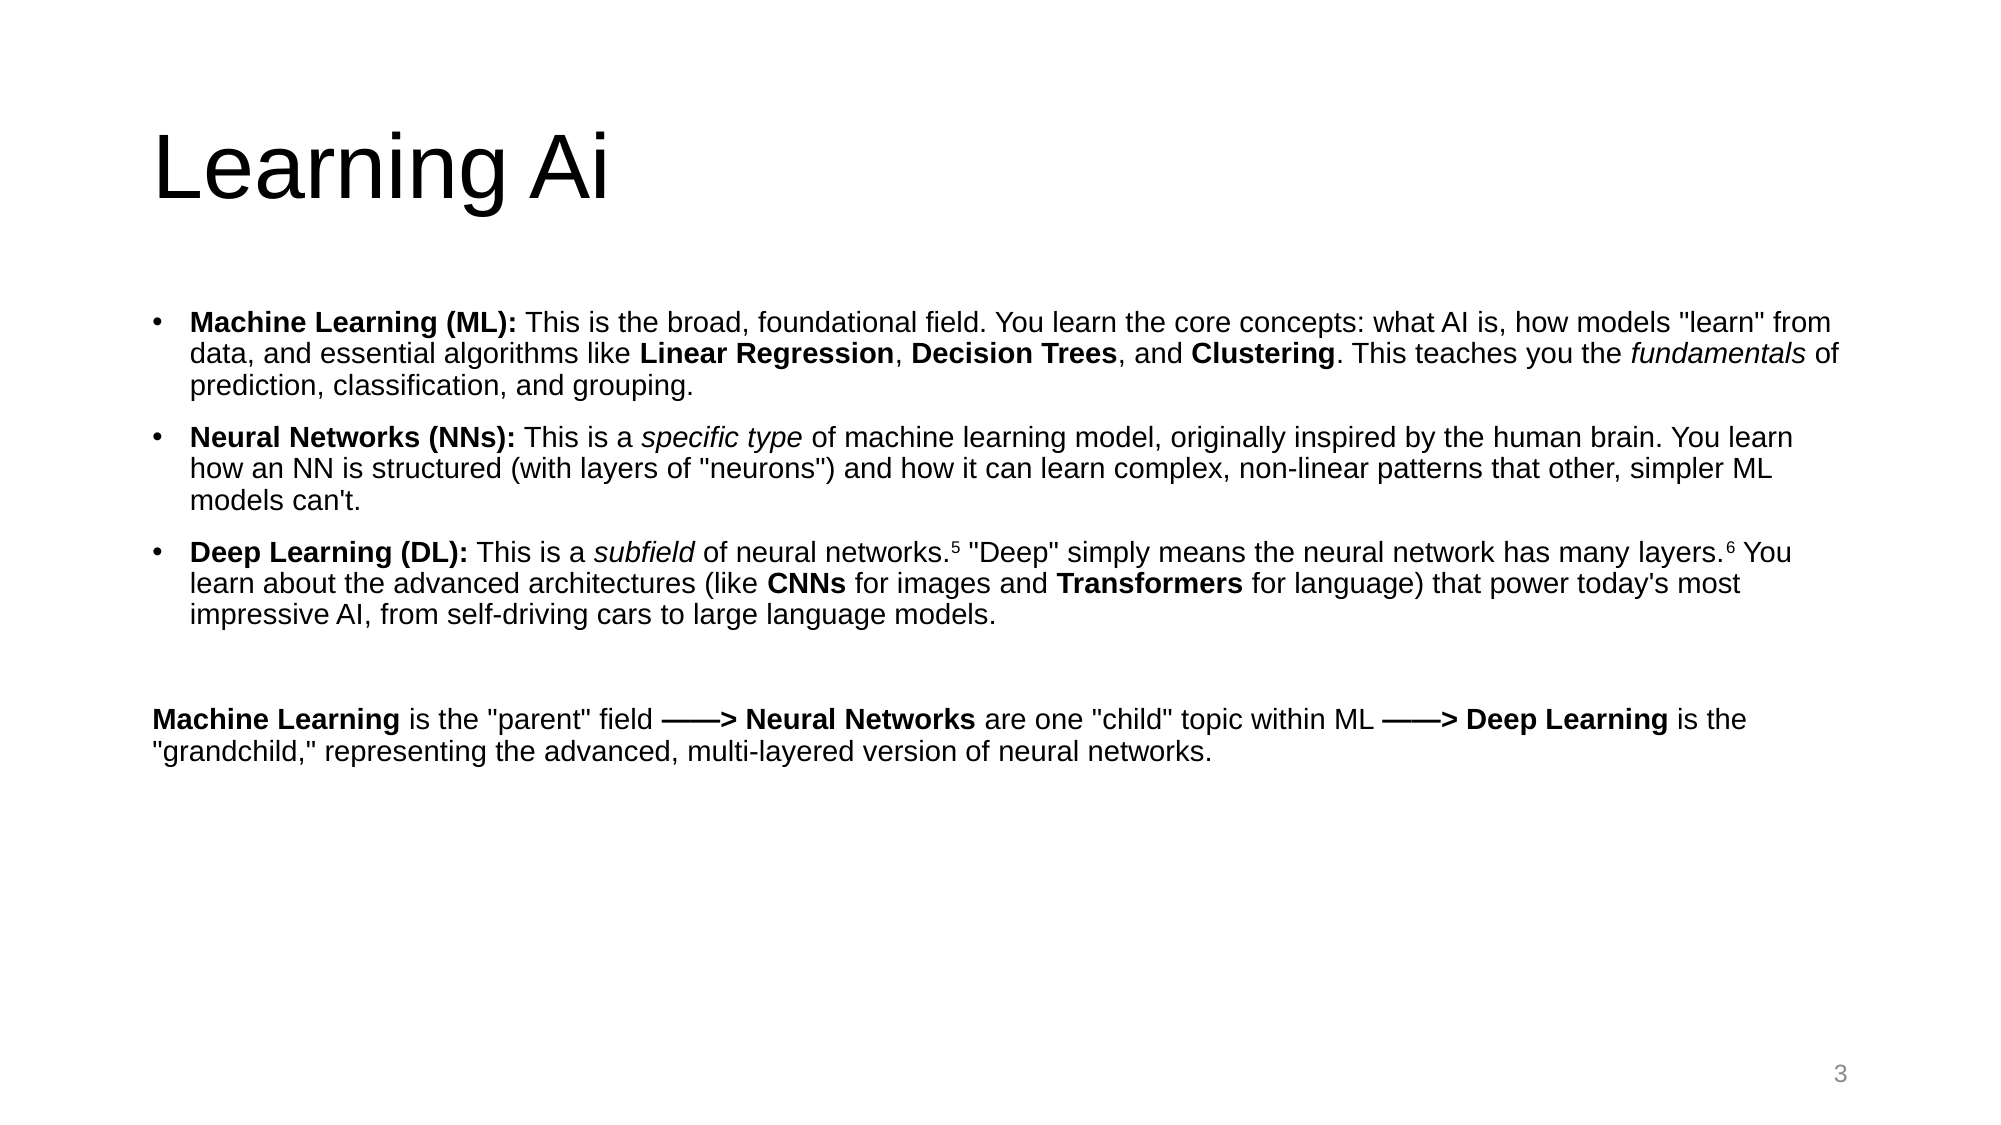

# Learning Ai
Machine Learning (ML): This is the broad, foundational field. You learn the core concepts: what AI is, how models "learn" from data, and essential algorithms like Linear Regression, Decision Trees, and Clustering. This teaches you the fundamentals of prediction, classification, and grouping.
Neural Networks (NNs): This is a specific type of machine learning model, originally inspired by the human brain. You learn how an NN is structured (with layers of "neurons") and how it can learn complex, non-linear patterns that other, simpler ML models can't.
Deep Learning (DL): This is a subfield of neural networks.5 "Deep" simply means the neural network has many layers.6 You learn about the advanced architectures (like CNNs for images and Transformers for language) that power today's most impressive AI, from self-driving cars to large language models.

Machine Learning is the "parent" field ——> Neural Networks are one "child" topic within ML ——> Deep Learning is the "grandchild," representing the advanced, multi-layered version of neural networks.
3